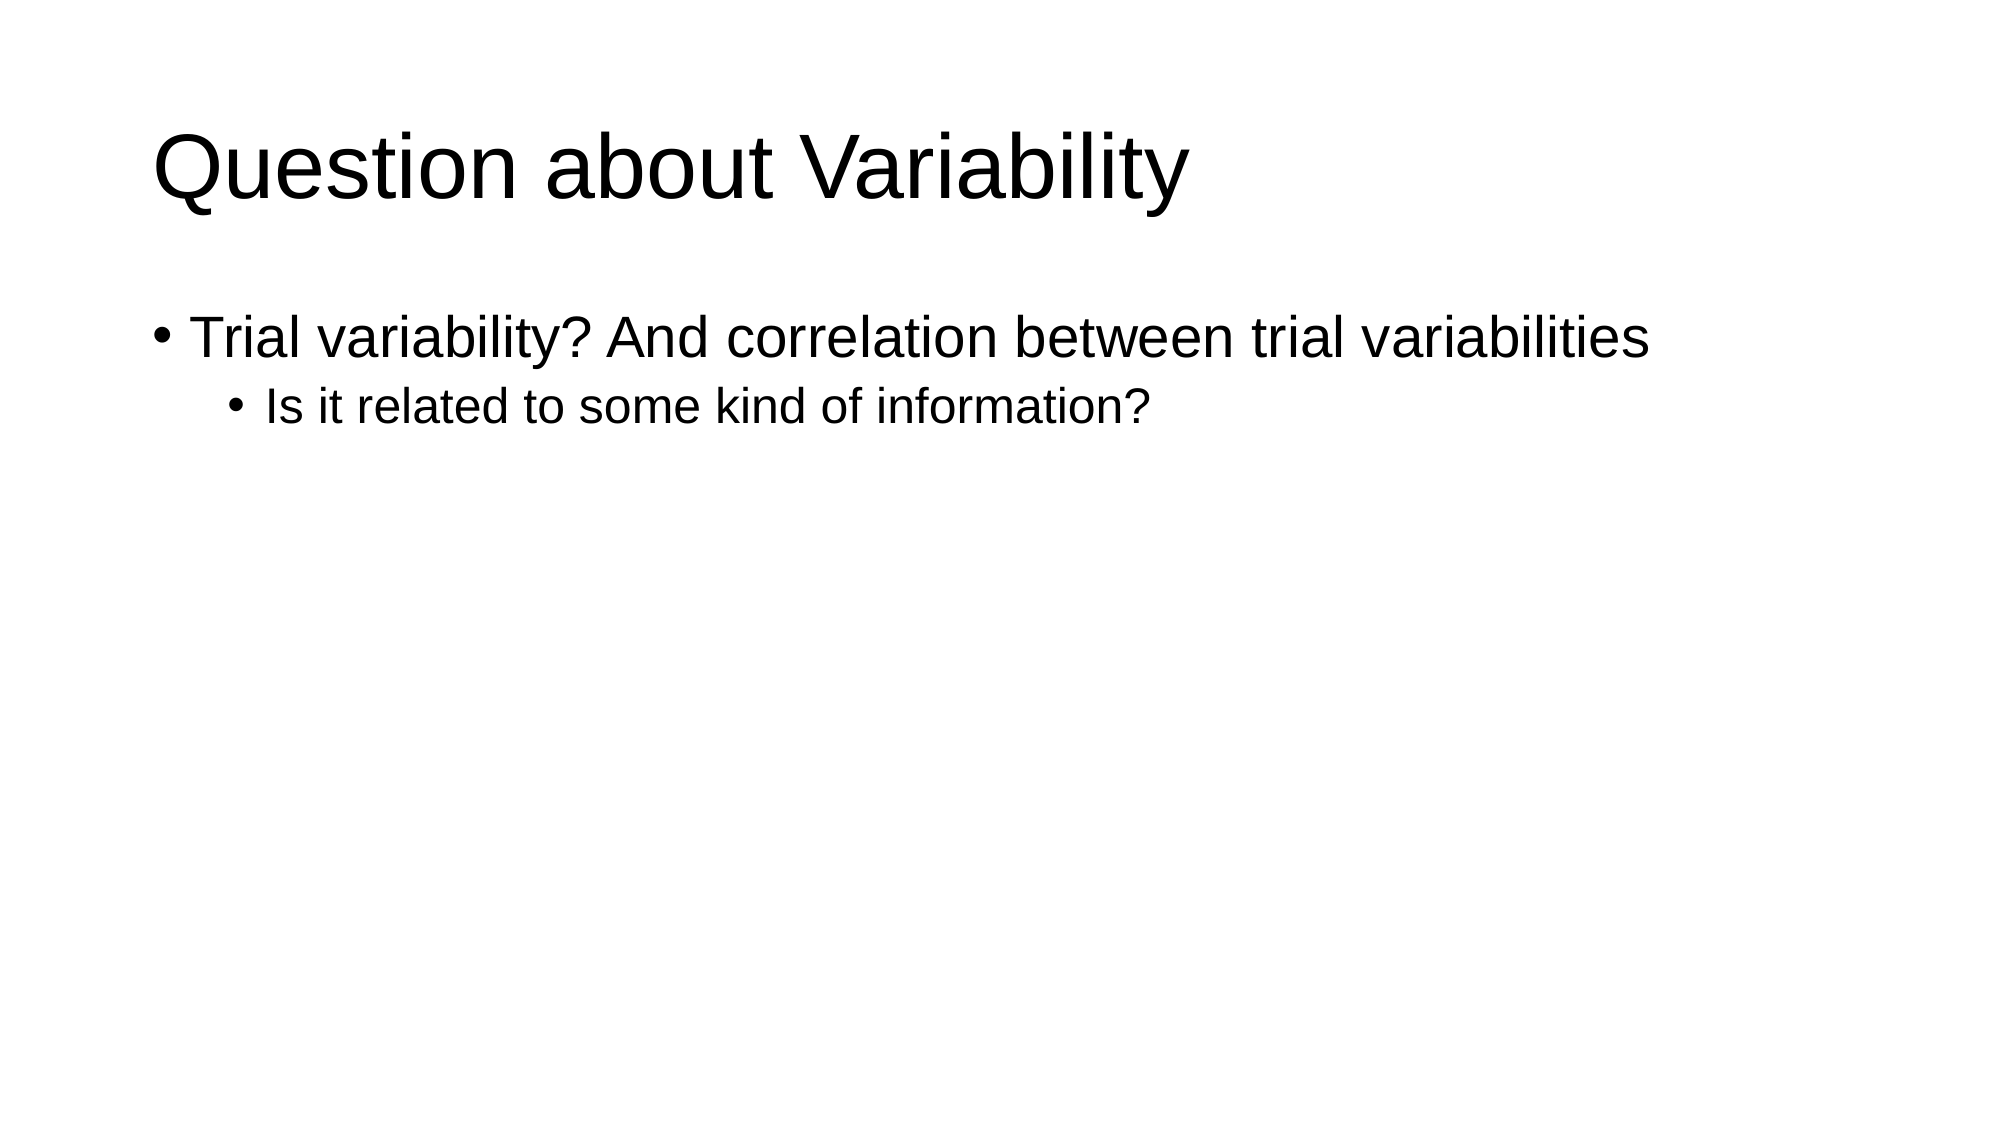

# Question about Variability
Trial variability? And correlation between trial variabilities
Is it related to some kind of information?